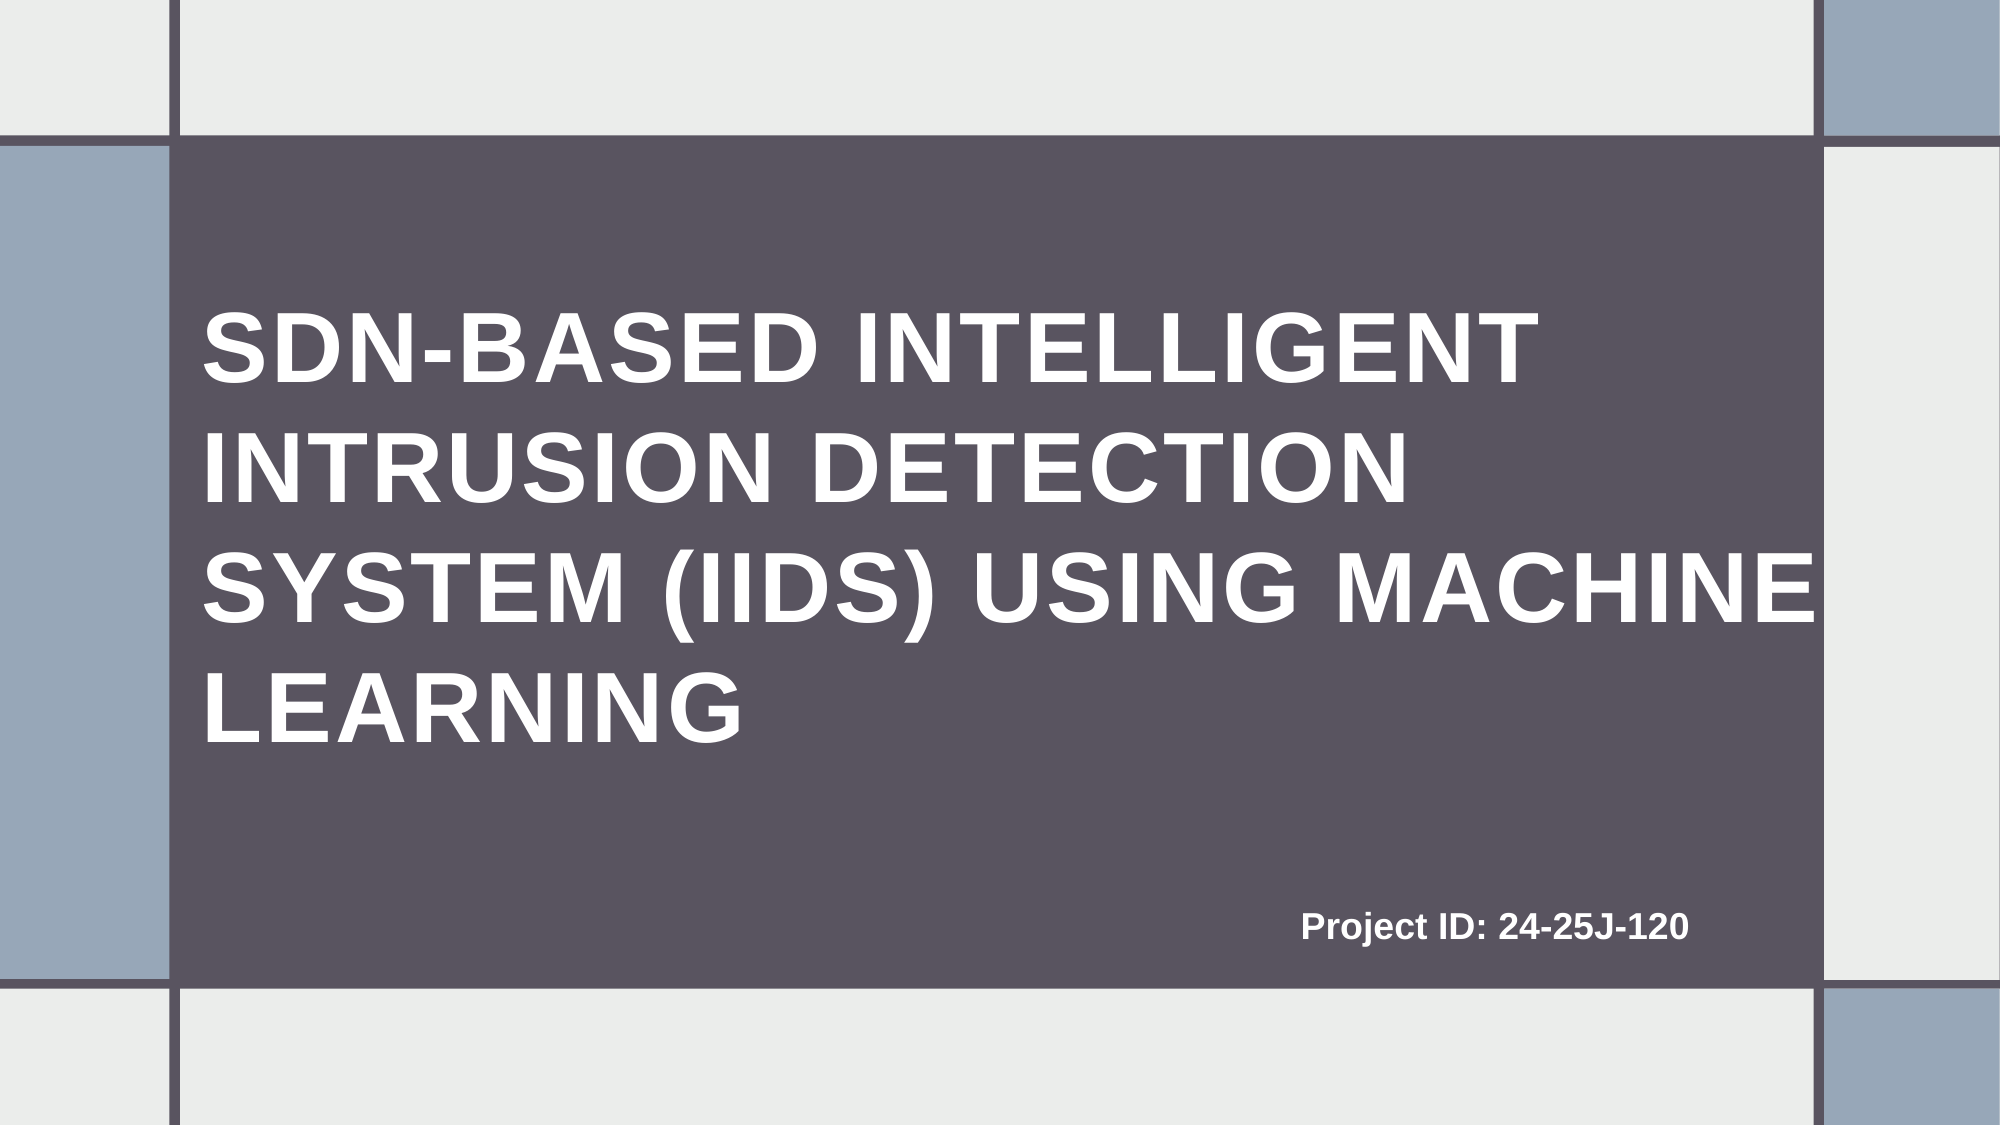

# SDN-BASED INTELLIGENT INTRUSION DETECTION SYSTEM (IIDS) USING MACHINE LEARNING
Project ID: 24-25J-120